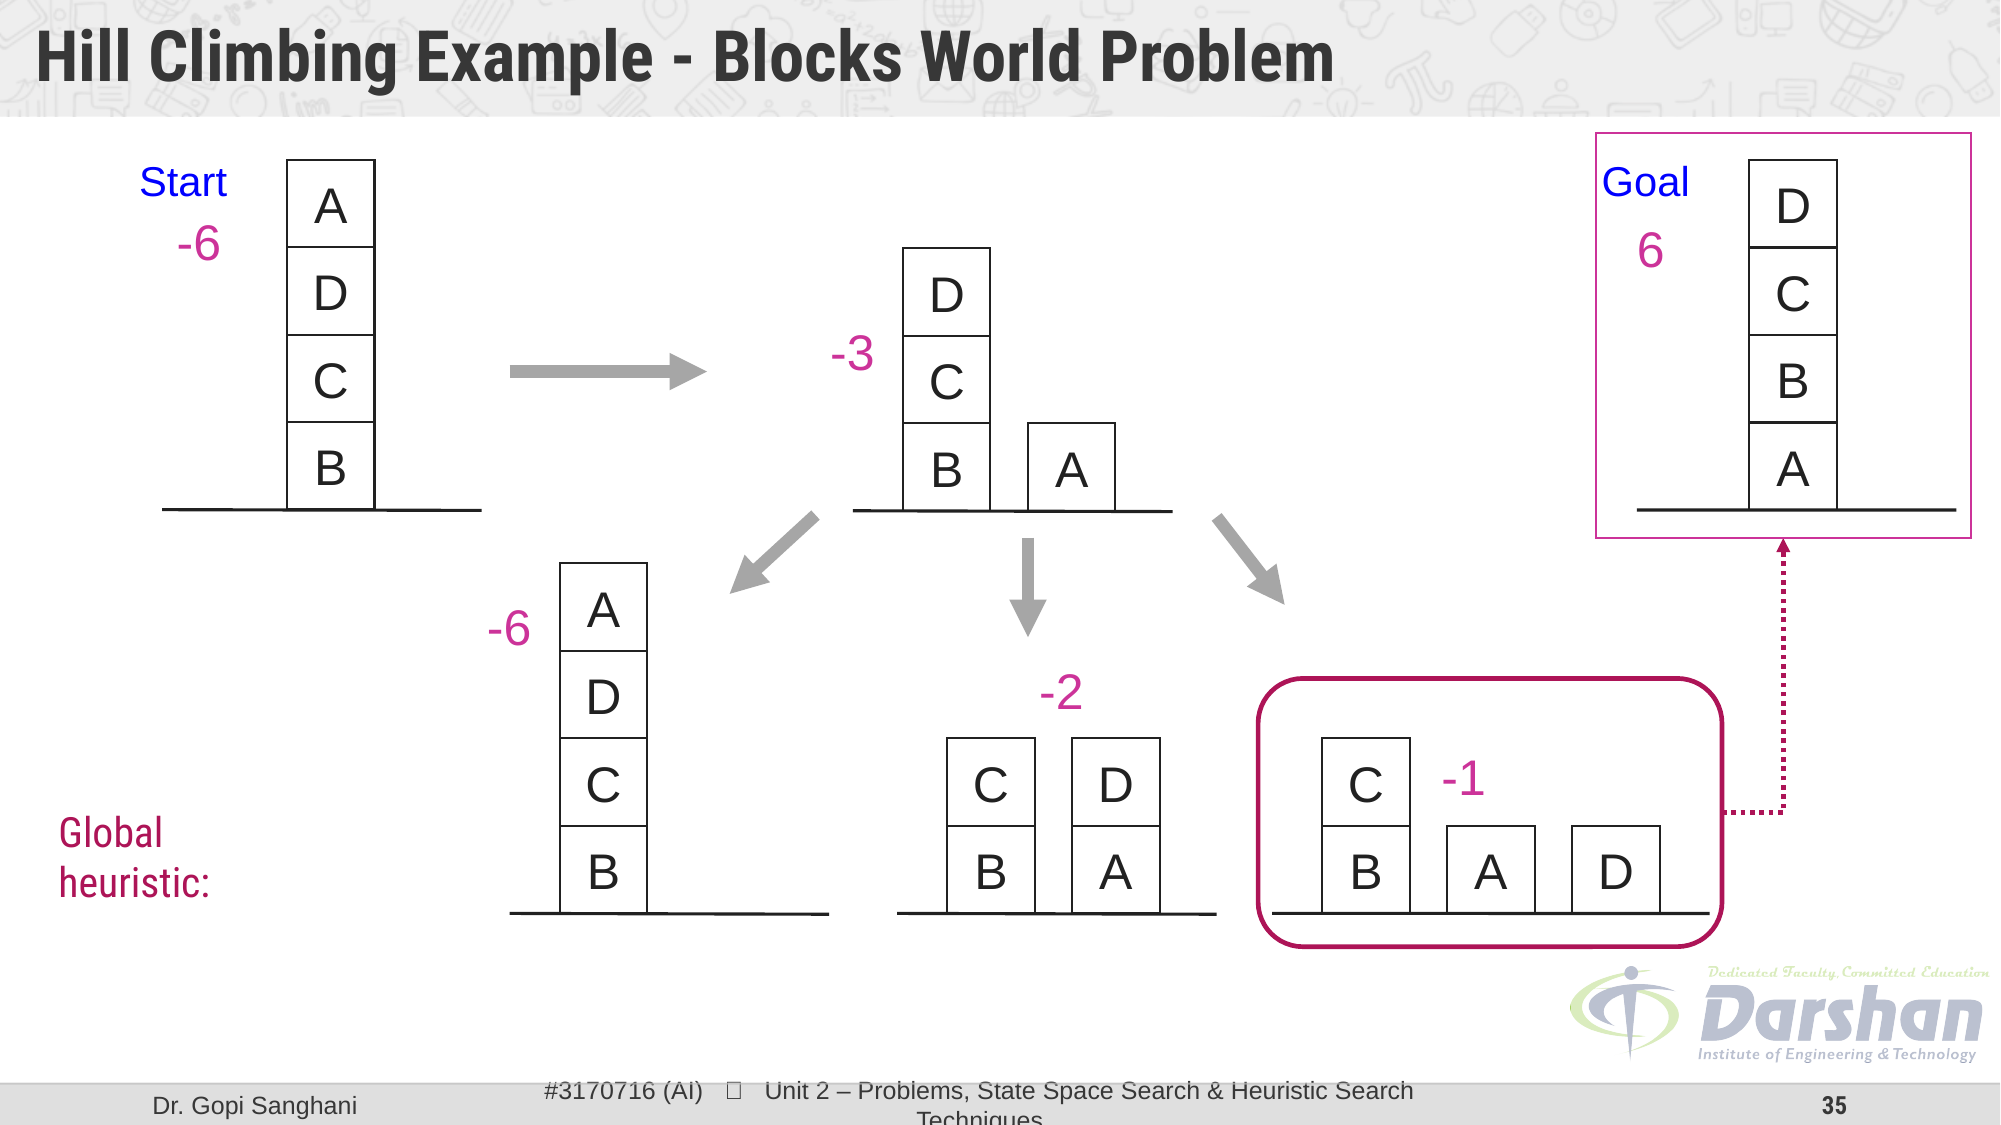

# Hill Climbing Example - Blocks World Problem

Start
Goal
A
D
-6
6
D
C
D
-3
C
B
C
B
A
B
A

A
-6
D
-2

C
C
D
C
-1
Global  heuristic:
B
B
A
B
A
D